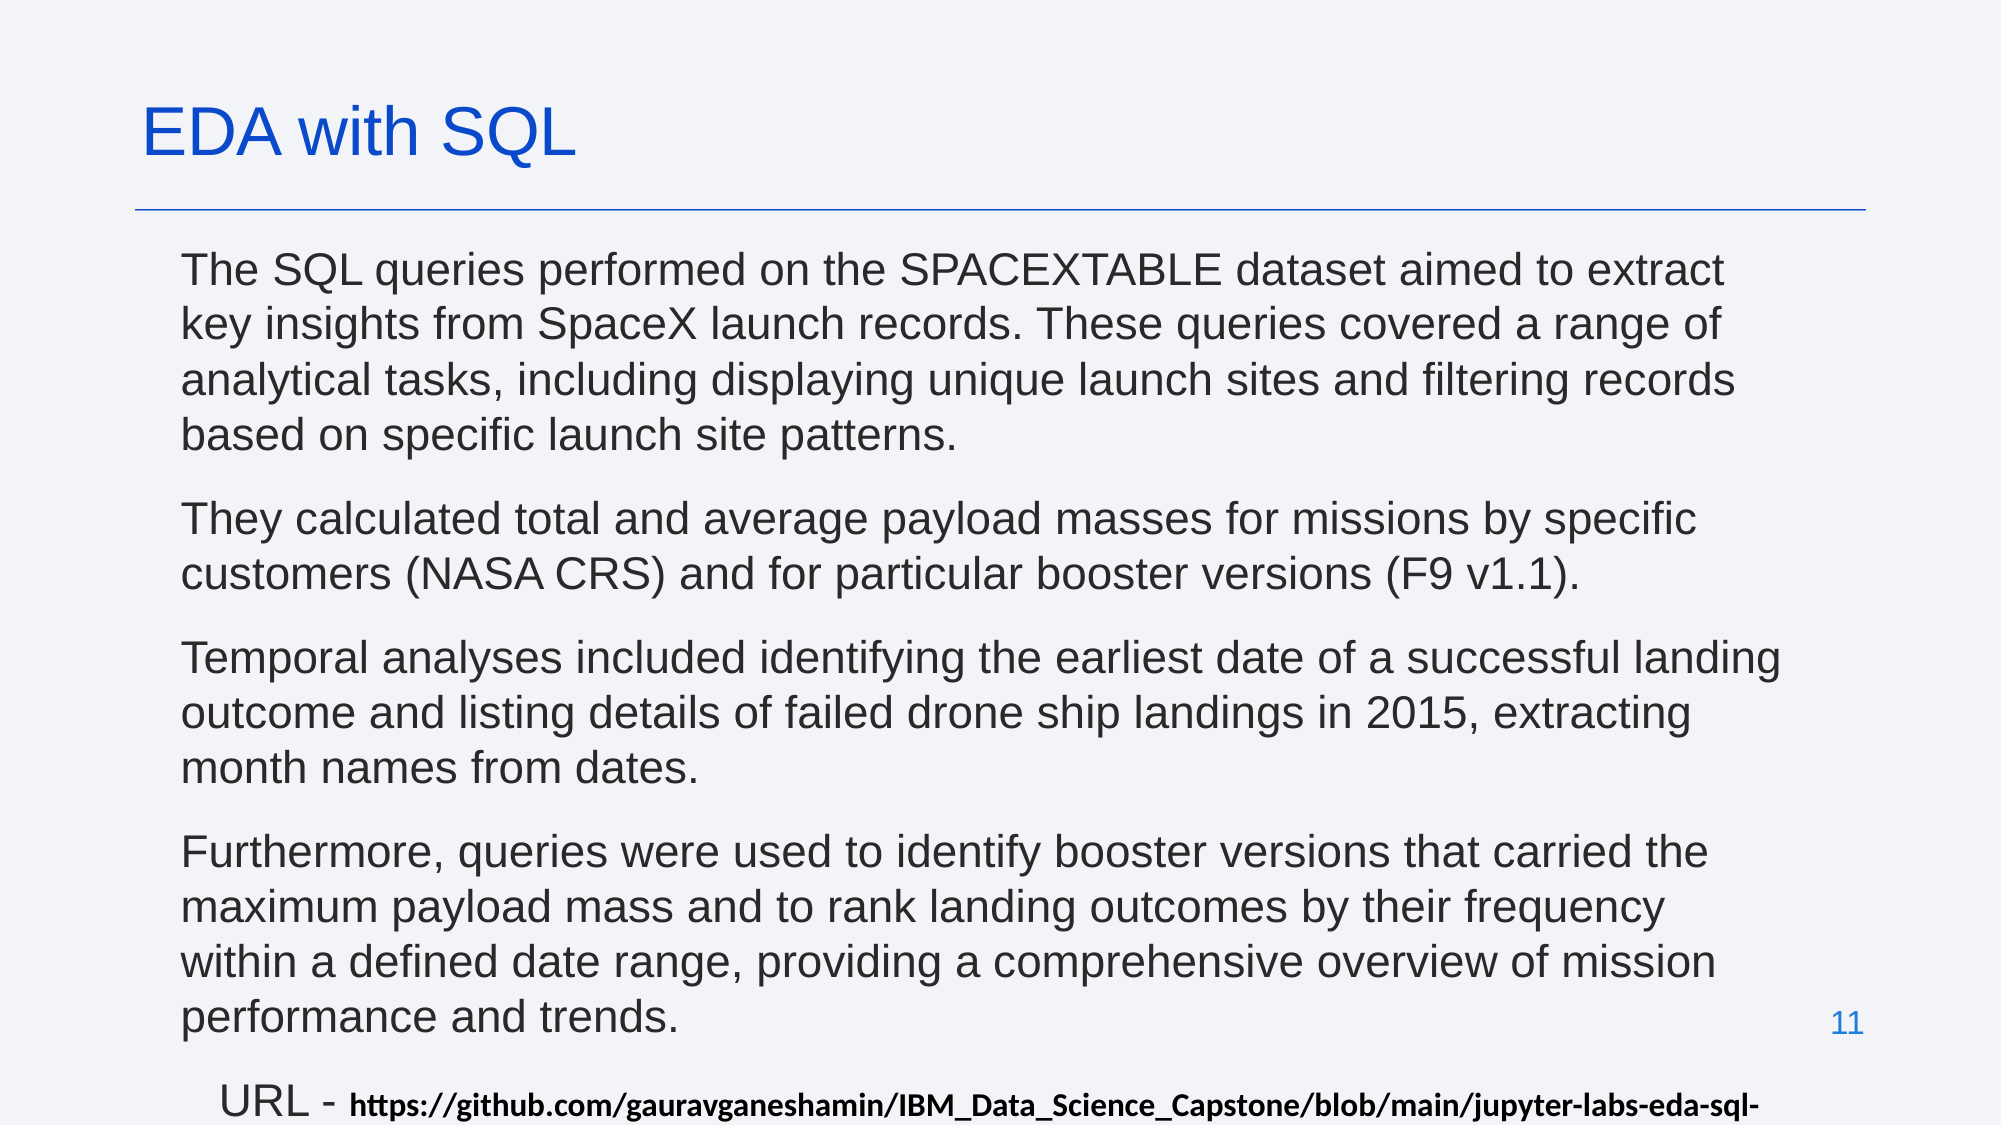

EDA with SQL
The SQL queries performed on the SPACEXTABLE dataset aimed to extract key insights from SpaceX launch records. These queries covered a range of analytical tasks, including displaying unique launch sites and filtering records based on specific launch site patterns.
They calculated total and average payload masses for missions by specific customers (NASA CRS) and for particular booster versions (F9 v1.1).
Temporal analyses included identifying the earliest date of a successful landing outcome and listing details of failed drone ship landings in 2015, extracting month names from dates.
Furthermore, queries were used to identify booster versions that carried the maximum payload mass and to rank landing outcomes by their frequency within a defined date range, providing a comprehensive overview of mission performance and trends.
   URL - https://github.com/gauravganeshamin/IBM_Data_Science_Capstone/blob/main/jupyter-labs-eda-sql-coursera_sqllite.ipynb

11